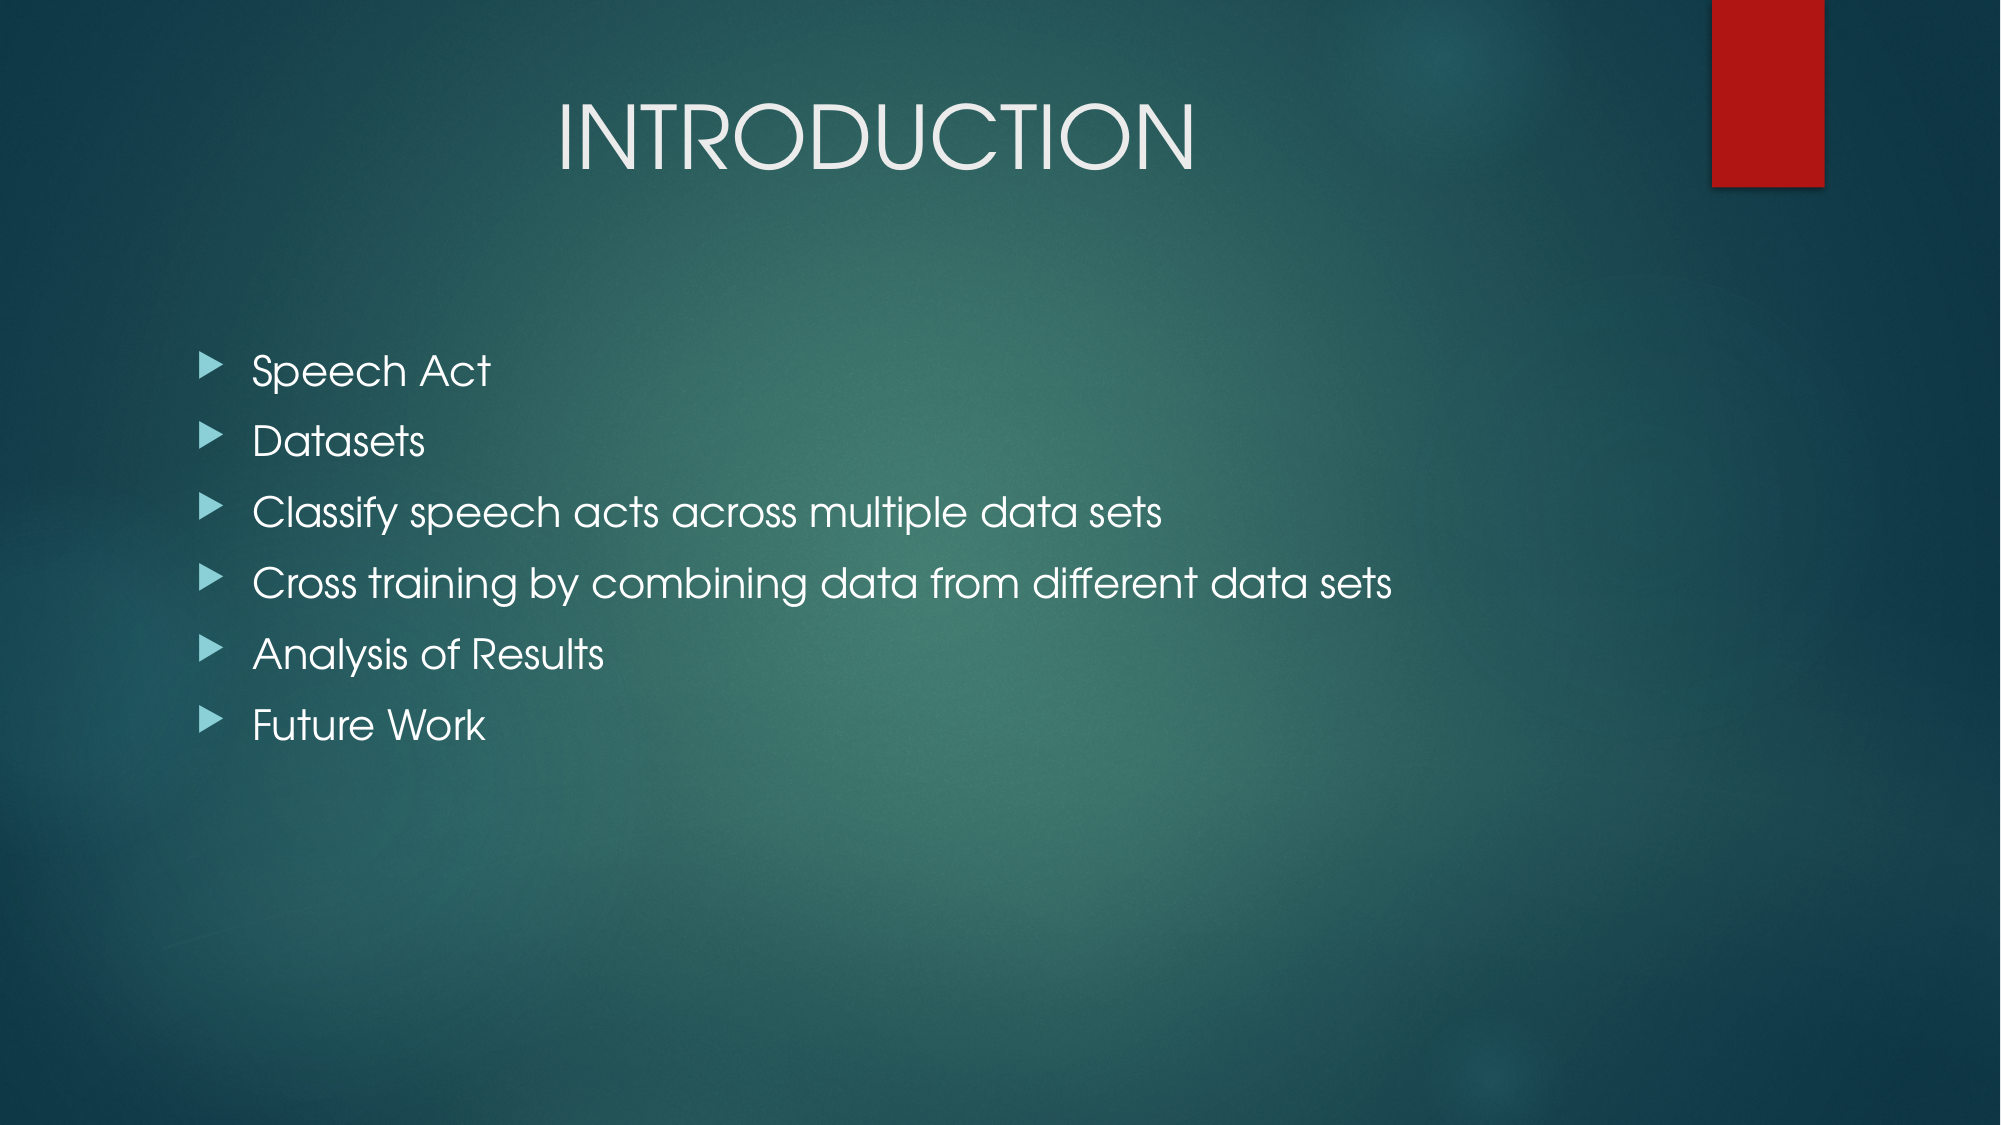

# INTRODUCTION
Speech Act
Datasets
Classify speech acts across multiple data sets
Cross training by combining data from different data sets
Analysis of Results
Future Work